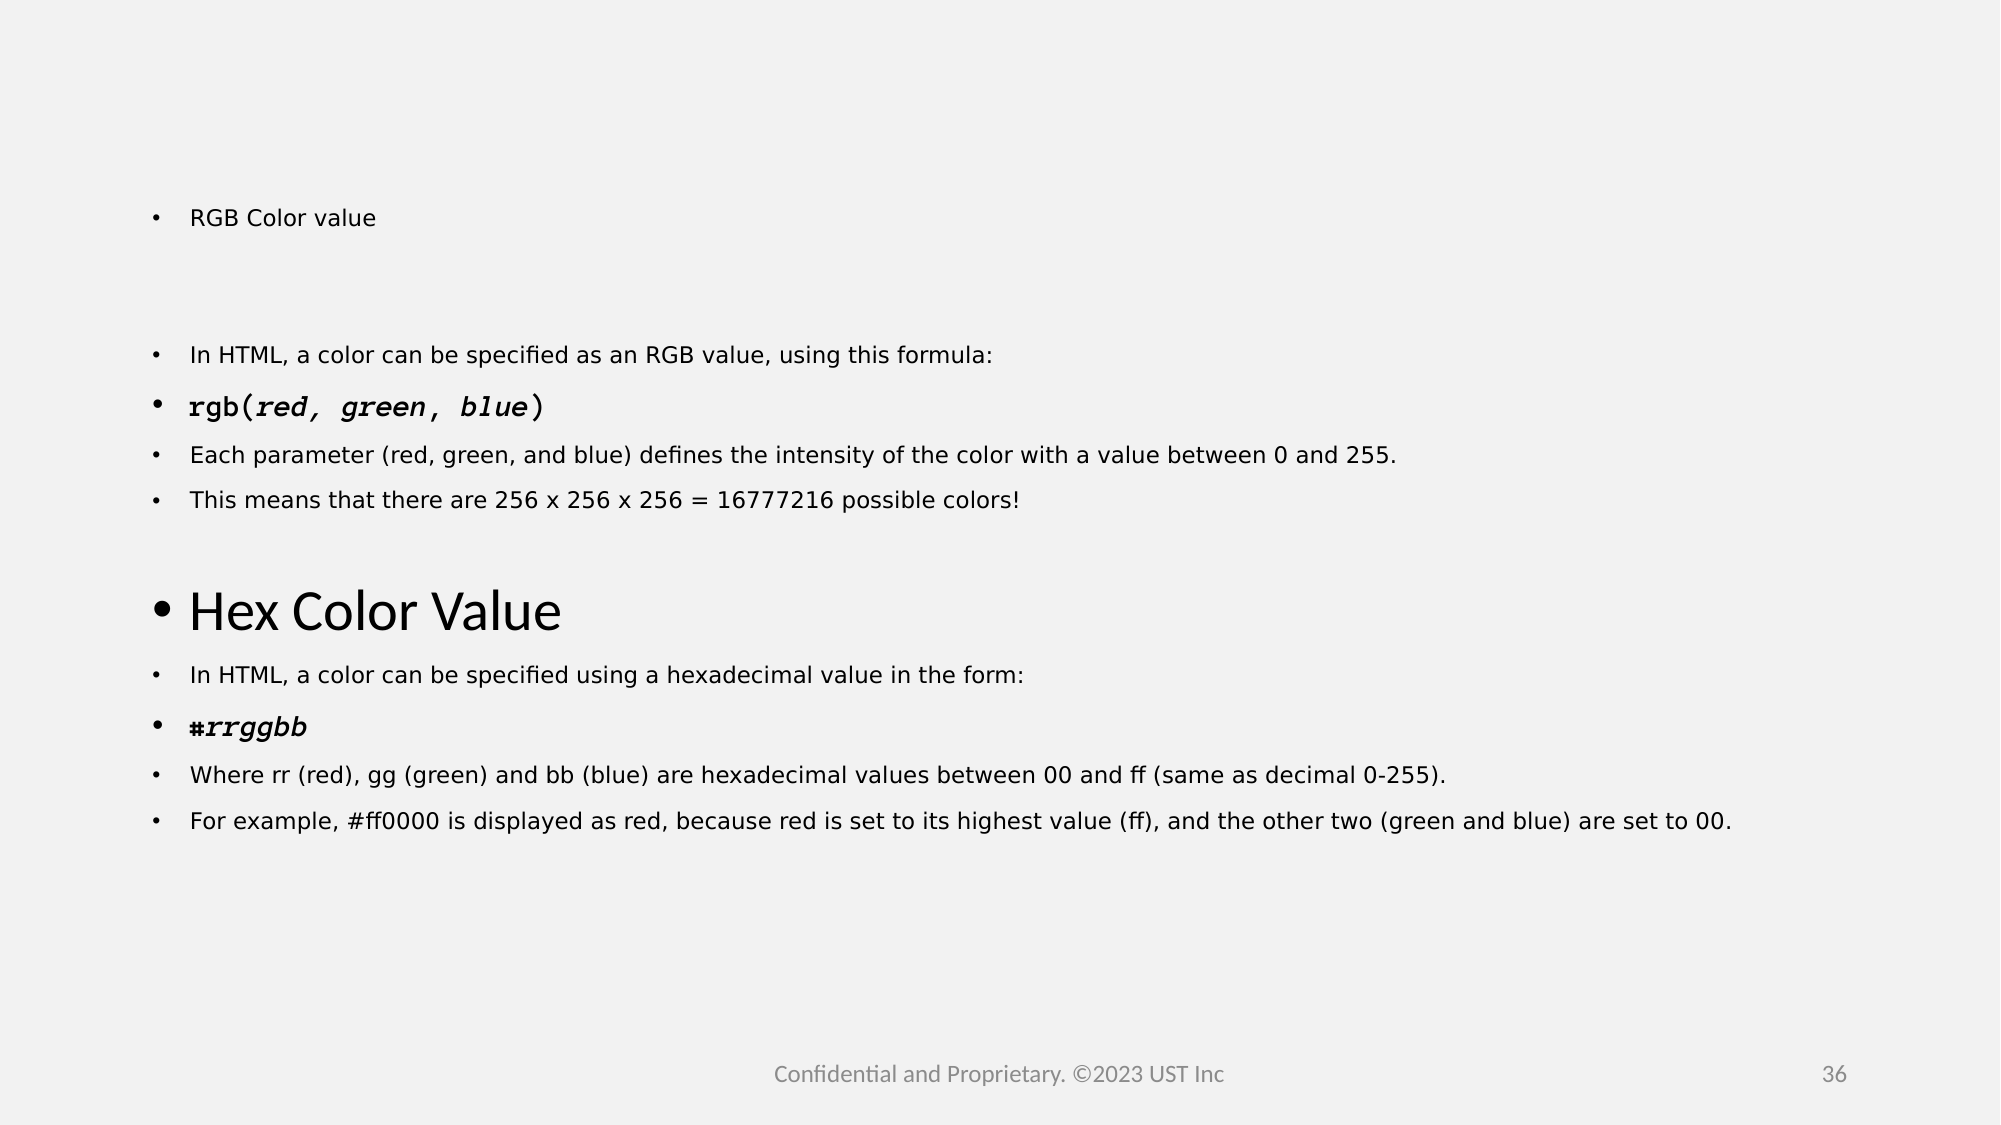

RGB Color value

In HTML, a color can be specified as an RGB value, using this formula:
rgb(red, green, blue)
Each parameter (red, green, and blue) defines the intensity of the color with a value between 0 and 255.
This means that there are 256 x 256 x 256 = 16777216 possible colors!

Hex Color Value
In HTML, a color can be specified using a hexadecimal value in the form:
#rrggbb
Where rr (red), gg (green) and bb (blue) are hexadecimal values between 00 and ff (same as decimal 0-255).
For example, #ff0000 is displayed as red, because red is set to its highest value (ff), and the other two (green and blue) are set to 00.

Confidential and Proprietary. ©2023 UST Inc
36